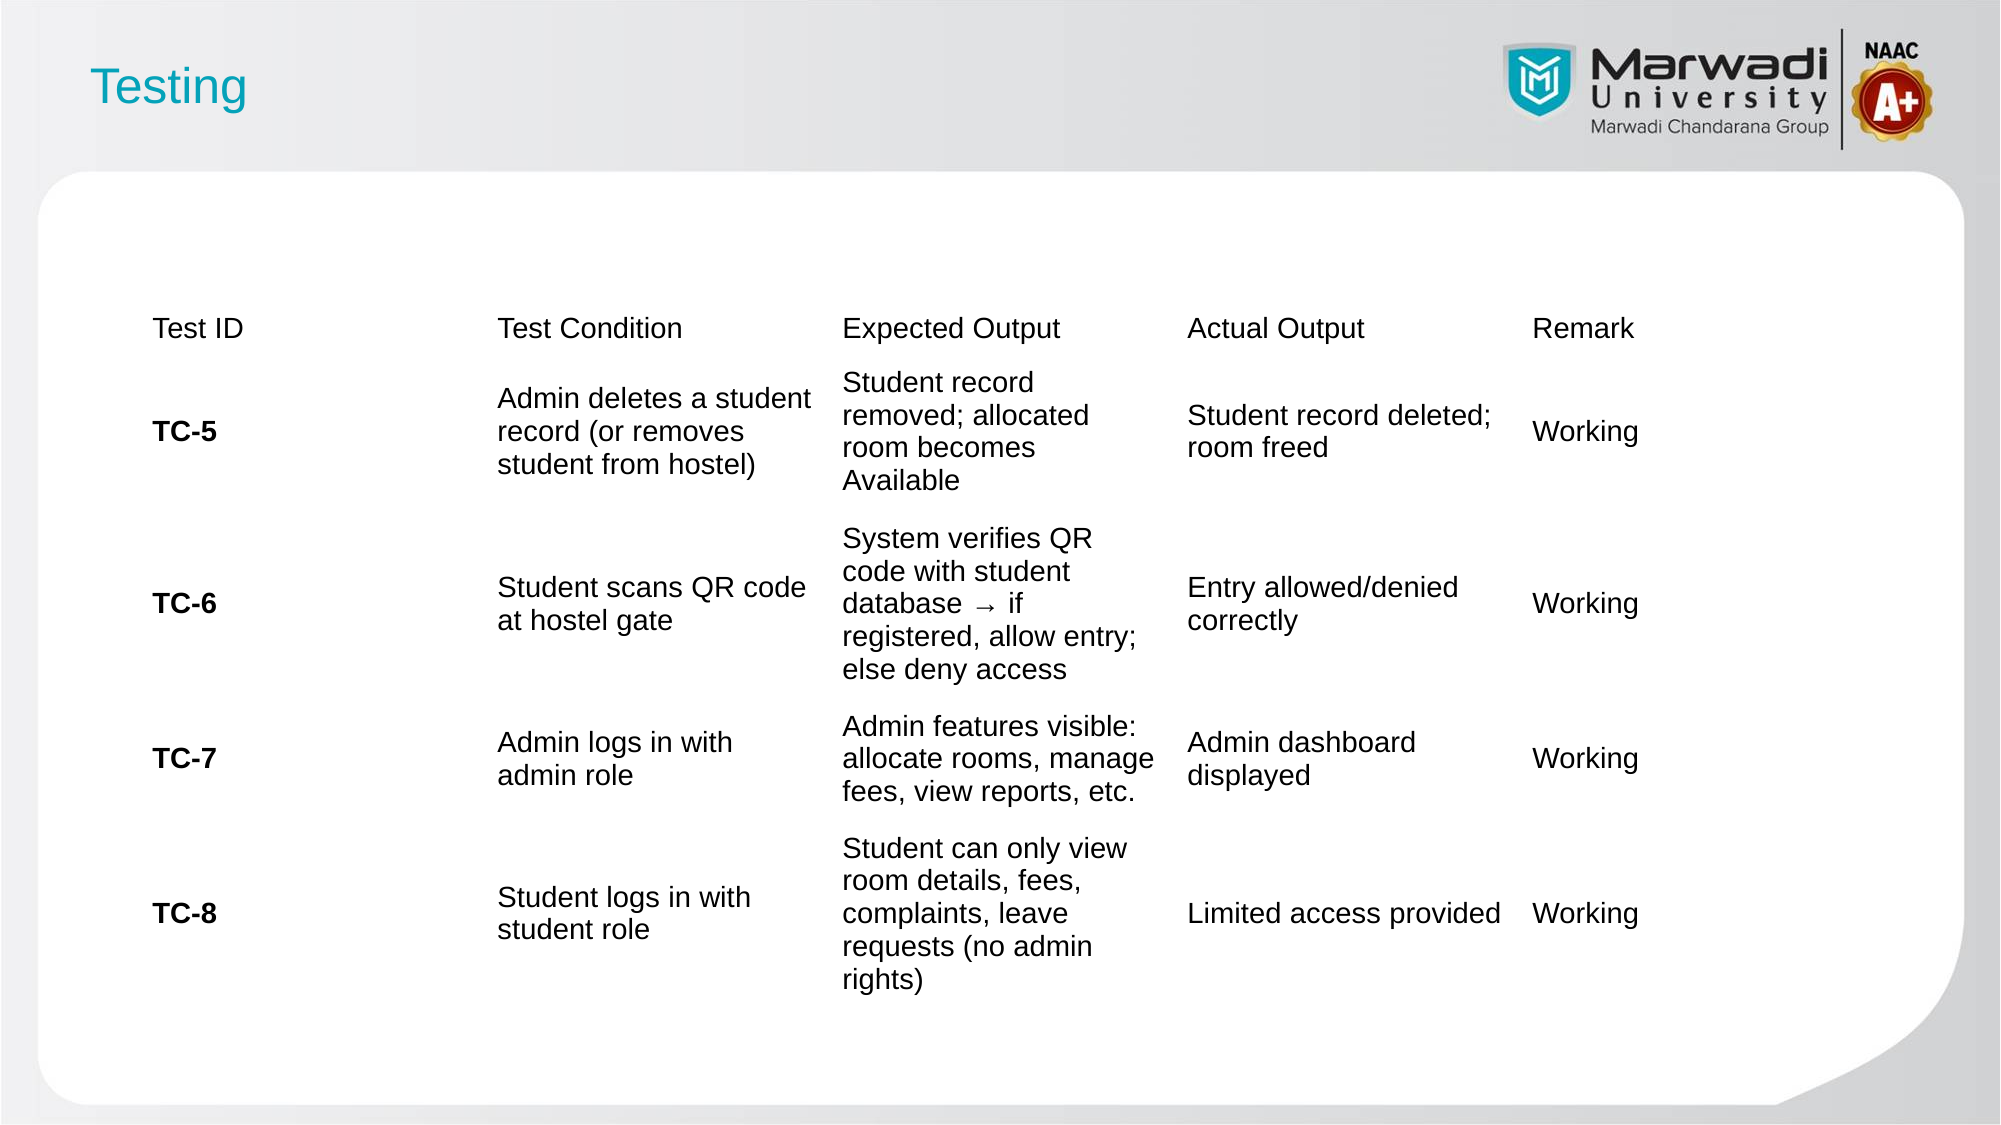

# Testing
| Test ID | Test Condition | Expected Output | Actual Output | Remark |
| --- | --- | --- | --- | --- |
| TC-5 | Admin deletes a student record (or removes student from hostel) | Student record removed; allocated room becomes Available | Student record deleted; room freed | Working |
| TC-6 | Student scans QR code at hostel gate | System verifies QR code with student database → if registered, allow entry; else deny access | Entry allowed/denied correctly | Working |
| TC-7 | Admin logs in with admin role | Admin features visible: allocate rooms, manage fees, view reports, etc. | Admin dashboard displayed | Working |
| TC-8 | Student logs in with student role | Student can only view room details, fees, complaints, leave requests (no admin rights) | Limited access provided | Working |